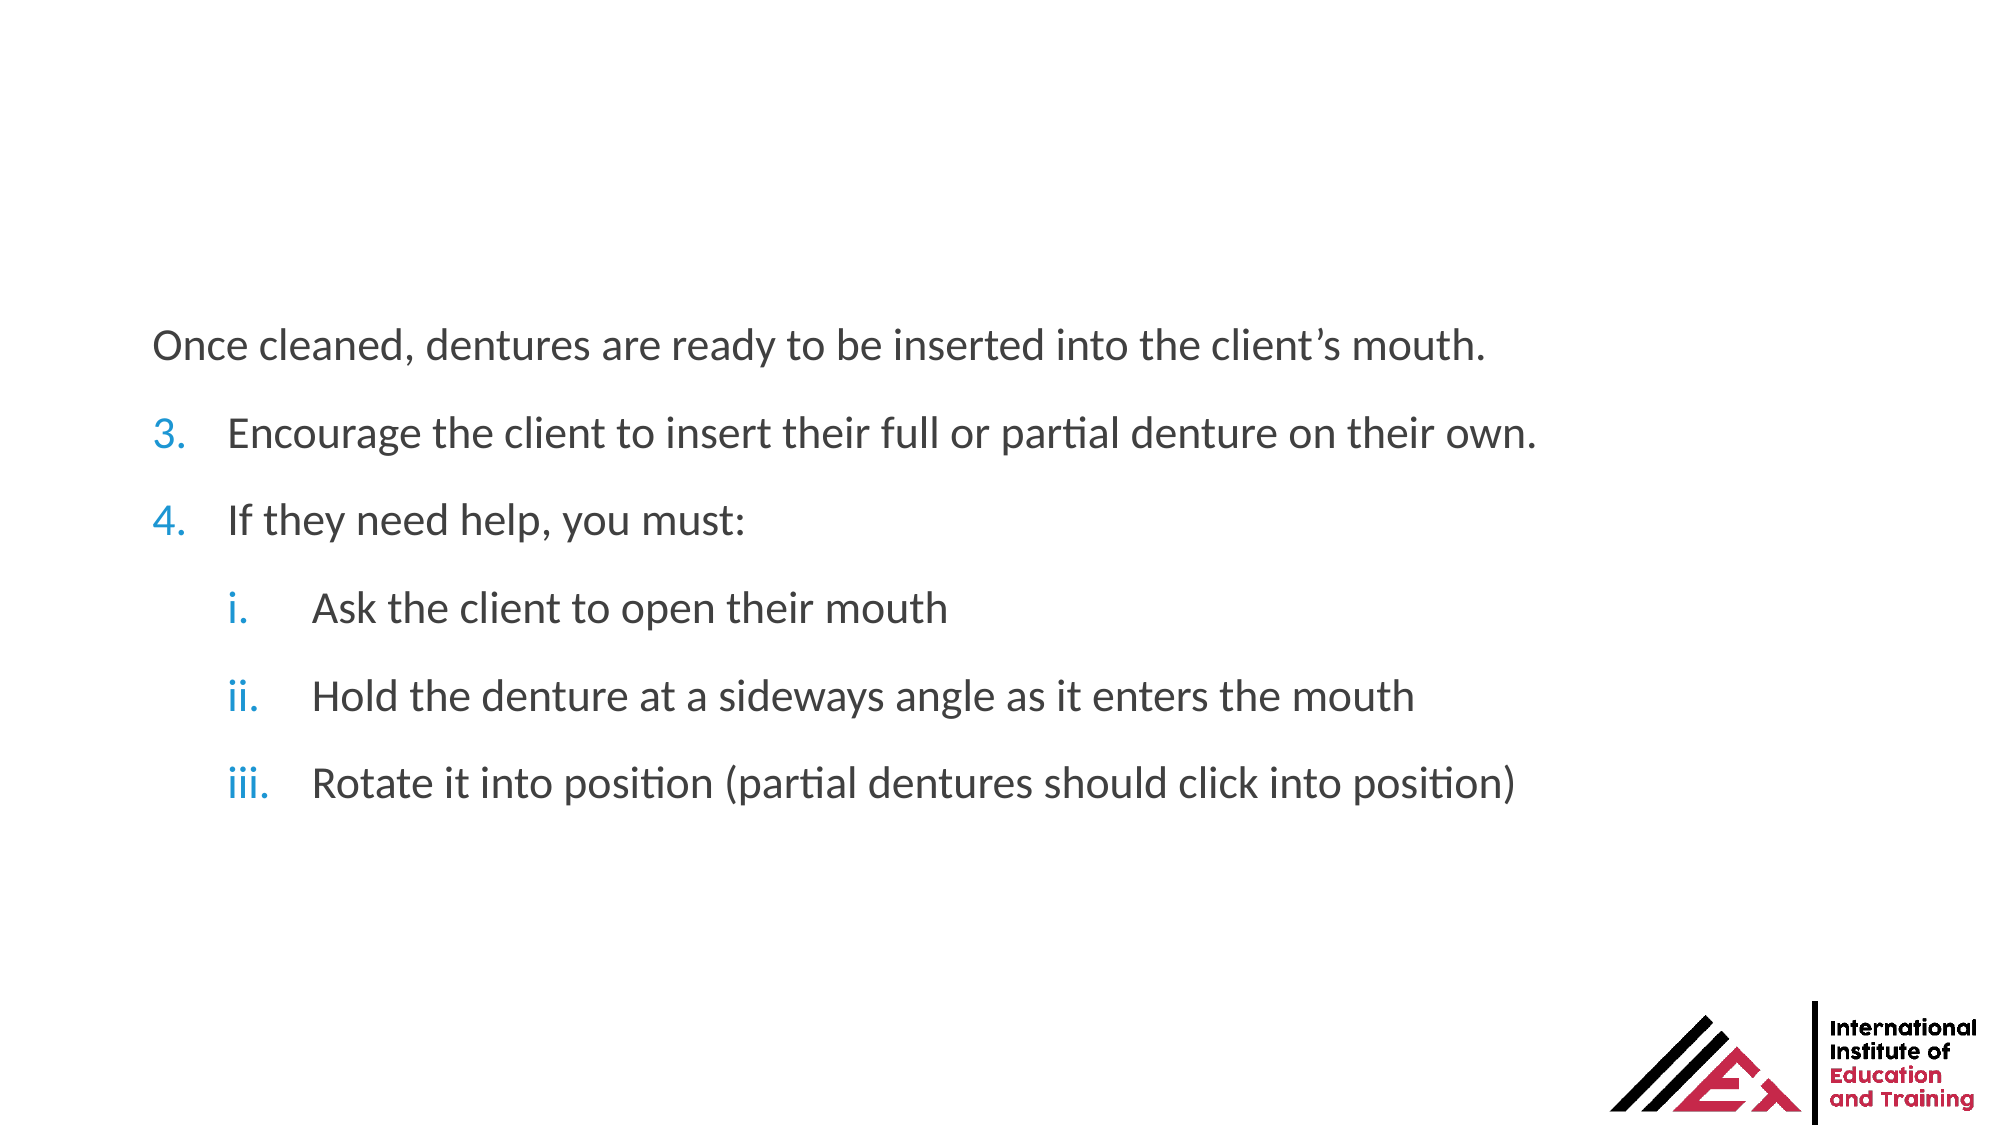

Once cleaned, dentures are ready to be inserted into the client’s mouth.
Encourage the client to insert their full or partial denture on their own.
If they need help, you must:
Ask the client to open their mouth
Hold the denture at a sideways angle as it enters the mouth
Rotate it into position (partial dentures should click into position)